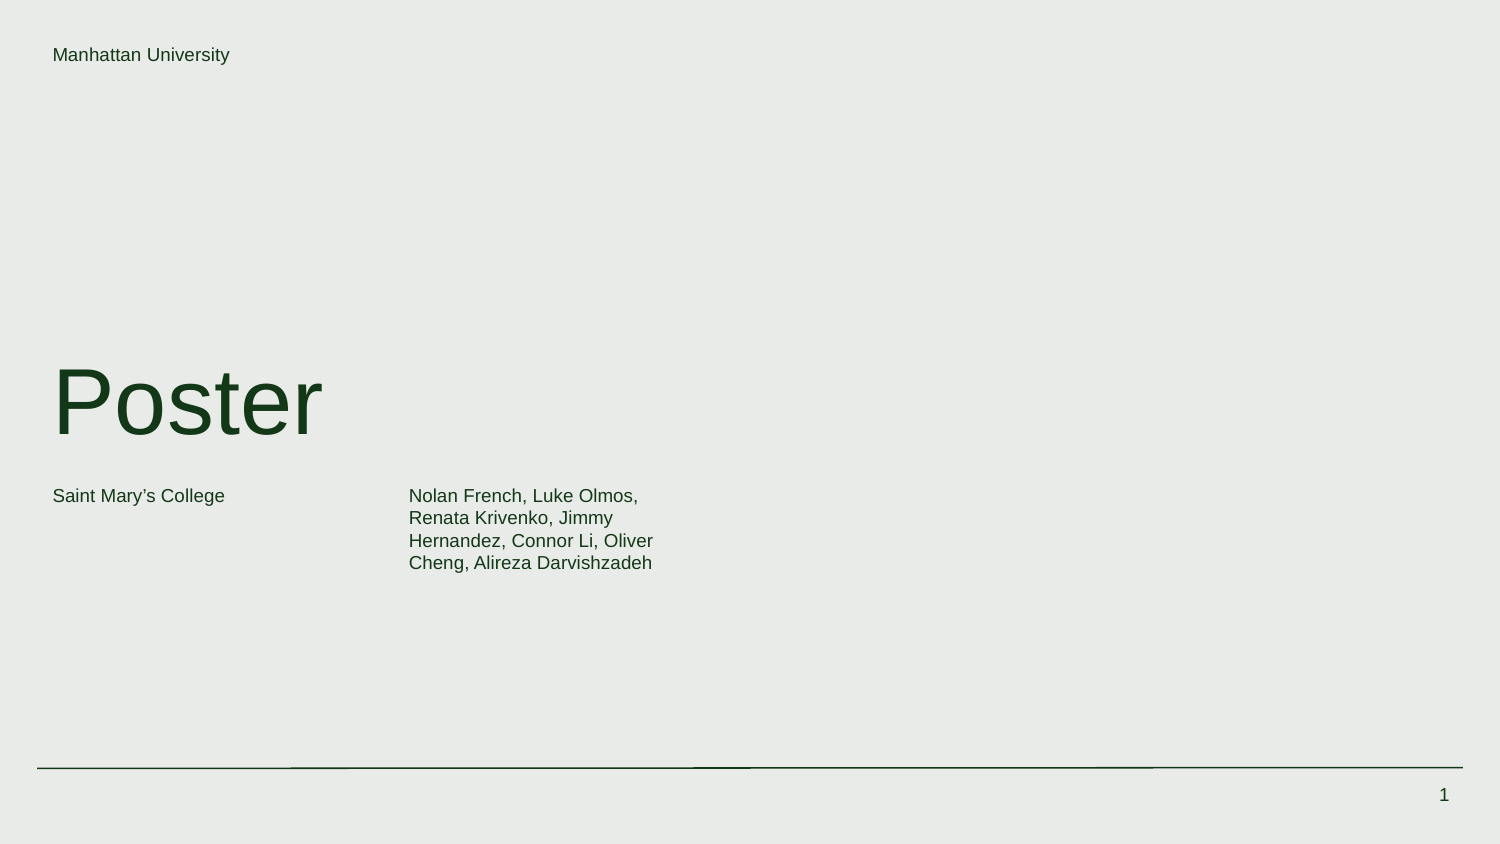

Manhattan University

# Poster
Saint Mary’s College
Nolan French, Luke Olmos, Renata Krivenko, Jimmy Hernandez, Connor Li, Oliver Cheng, Alireza Darvishzadeh
1